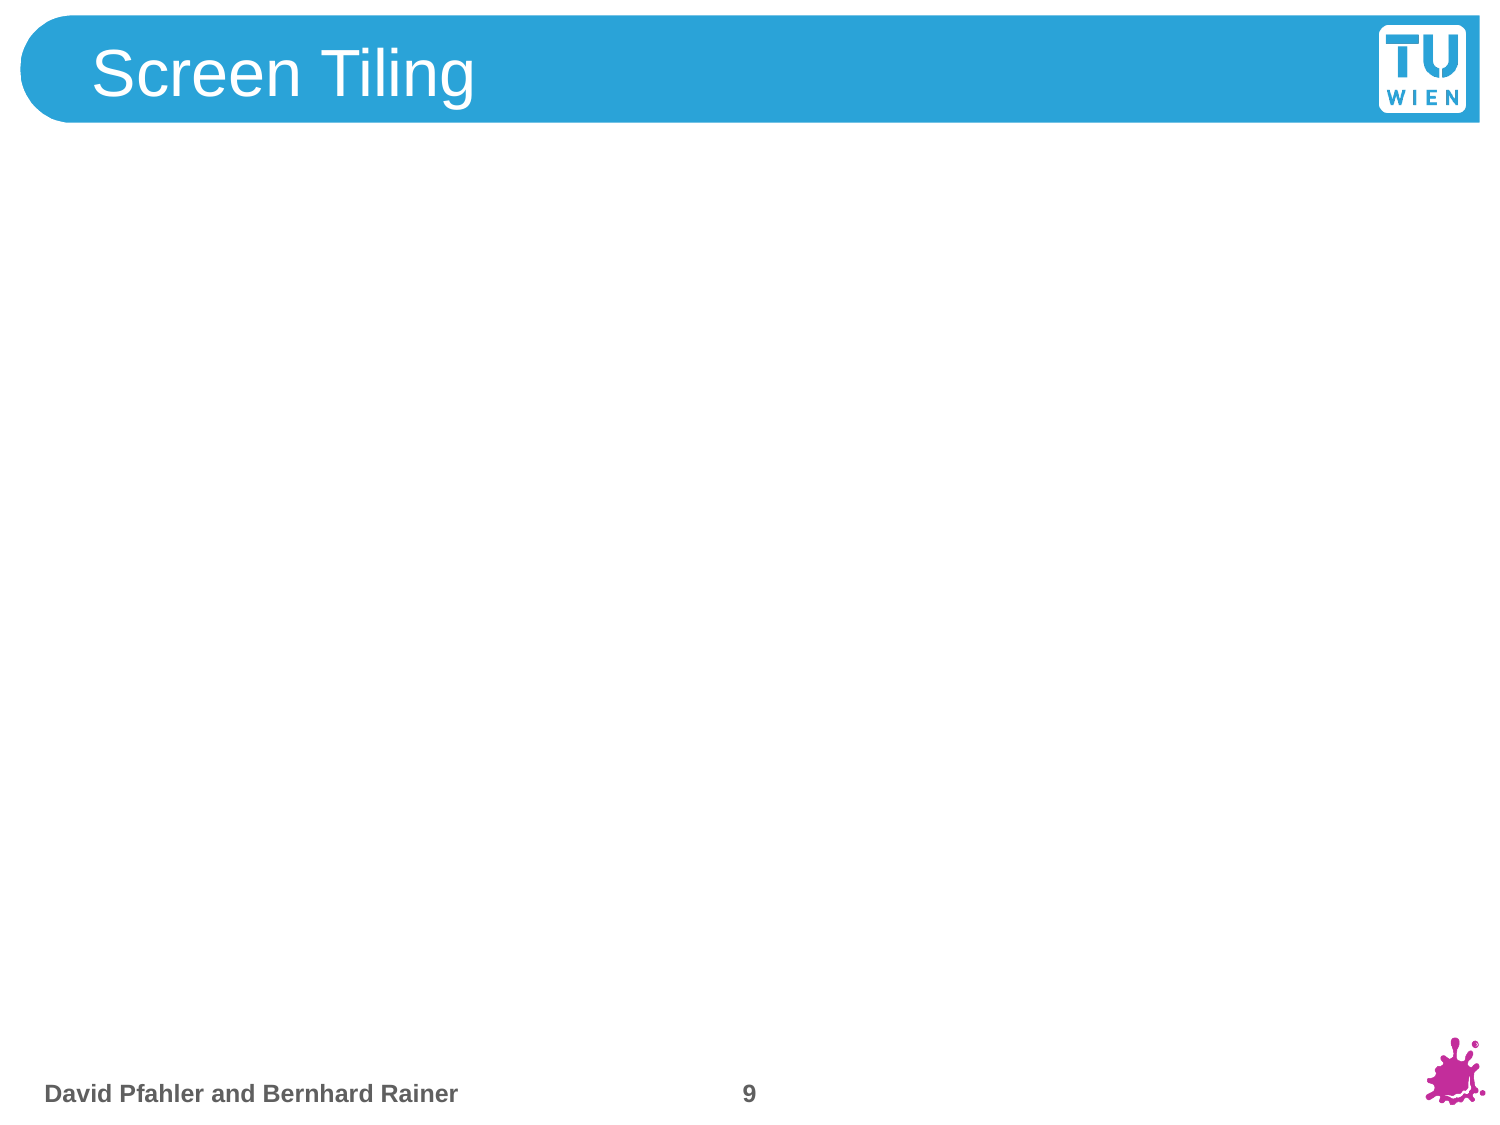

# Screen Tiling

9
David Pfahler and Bernhard Rainer